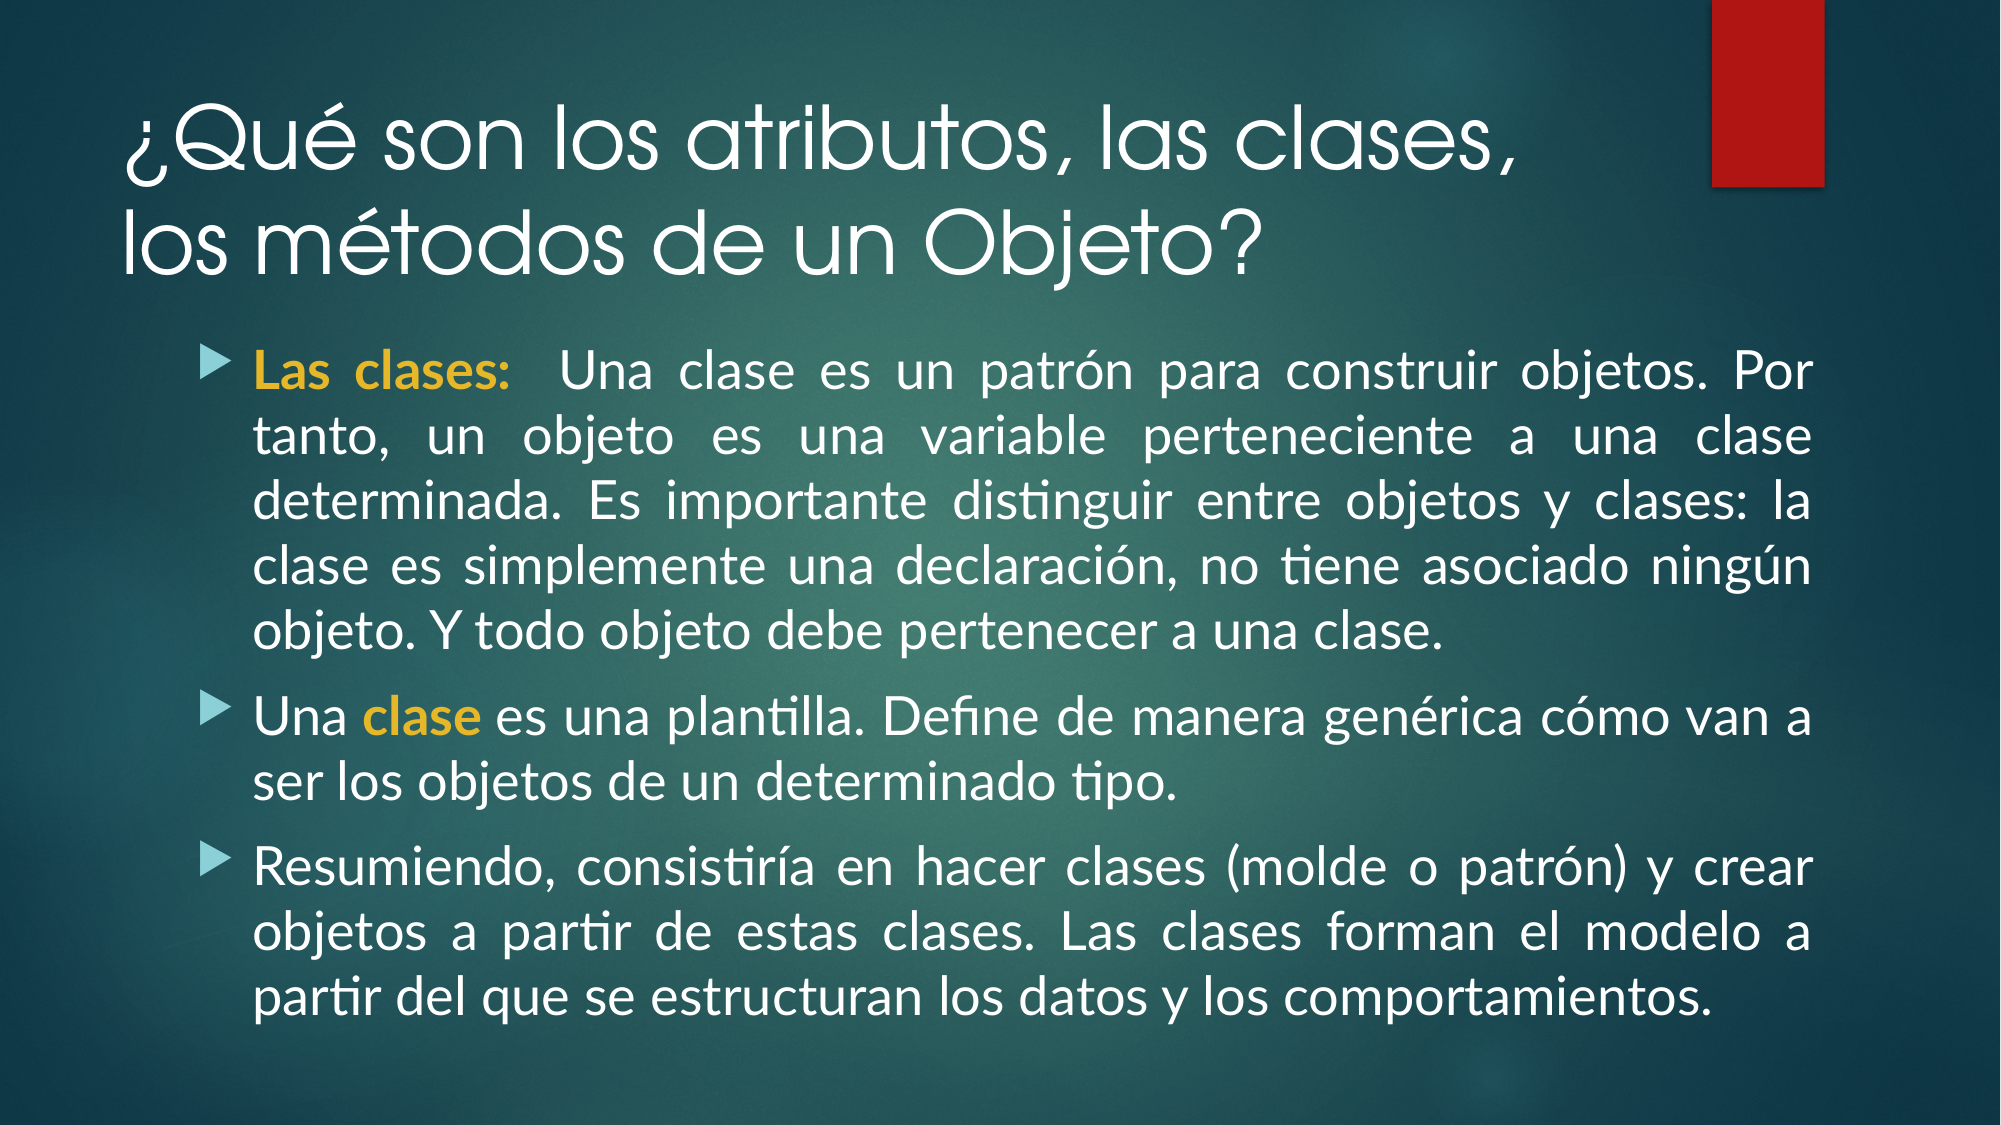

# ¿Qué son los atributos, las clases, los métodos de un Objeto?
Las clases:  Una clase es un patrón para construir objetos. Por tanto, un objeto es una variable perteneciente a una clase determinada. Es importante distinguir entre objetos y clases: la clase es simplemente una declaración, no tiene asociado ningún objeto. Y todo objeto debe pertenecer a una clase.
Una clase es una plantilla. Define de manera genérica cómo van a ser los objetos de un determinado tipo.
Resumiendo, consistiría en hacer clases (molde o patrón) y crear objetos a partir de estas clases. Las clases forman el modelo a partir del que se estructuran los datos y los comportamientos.